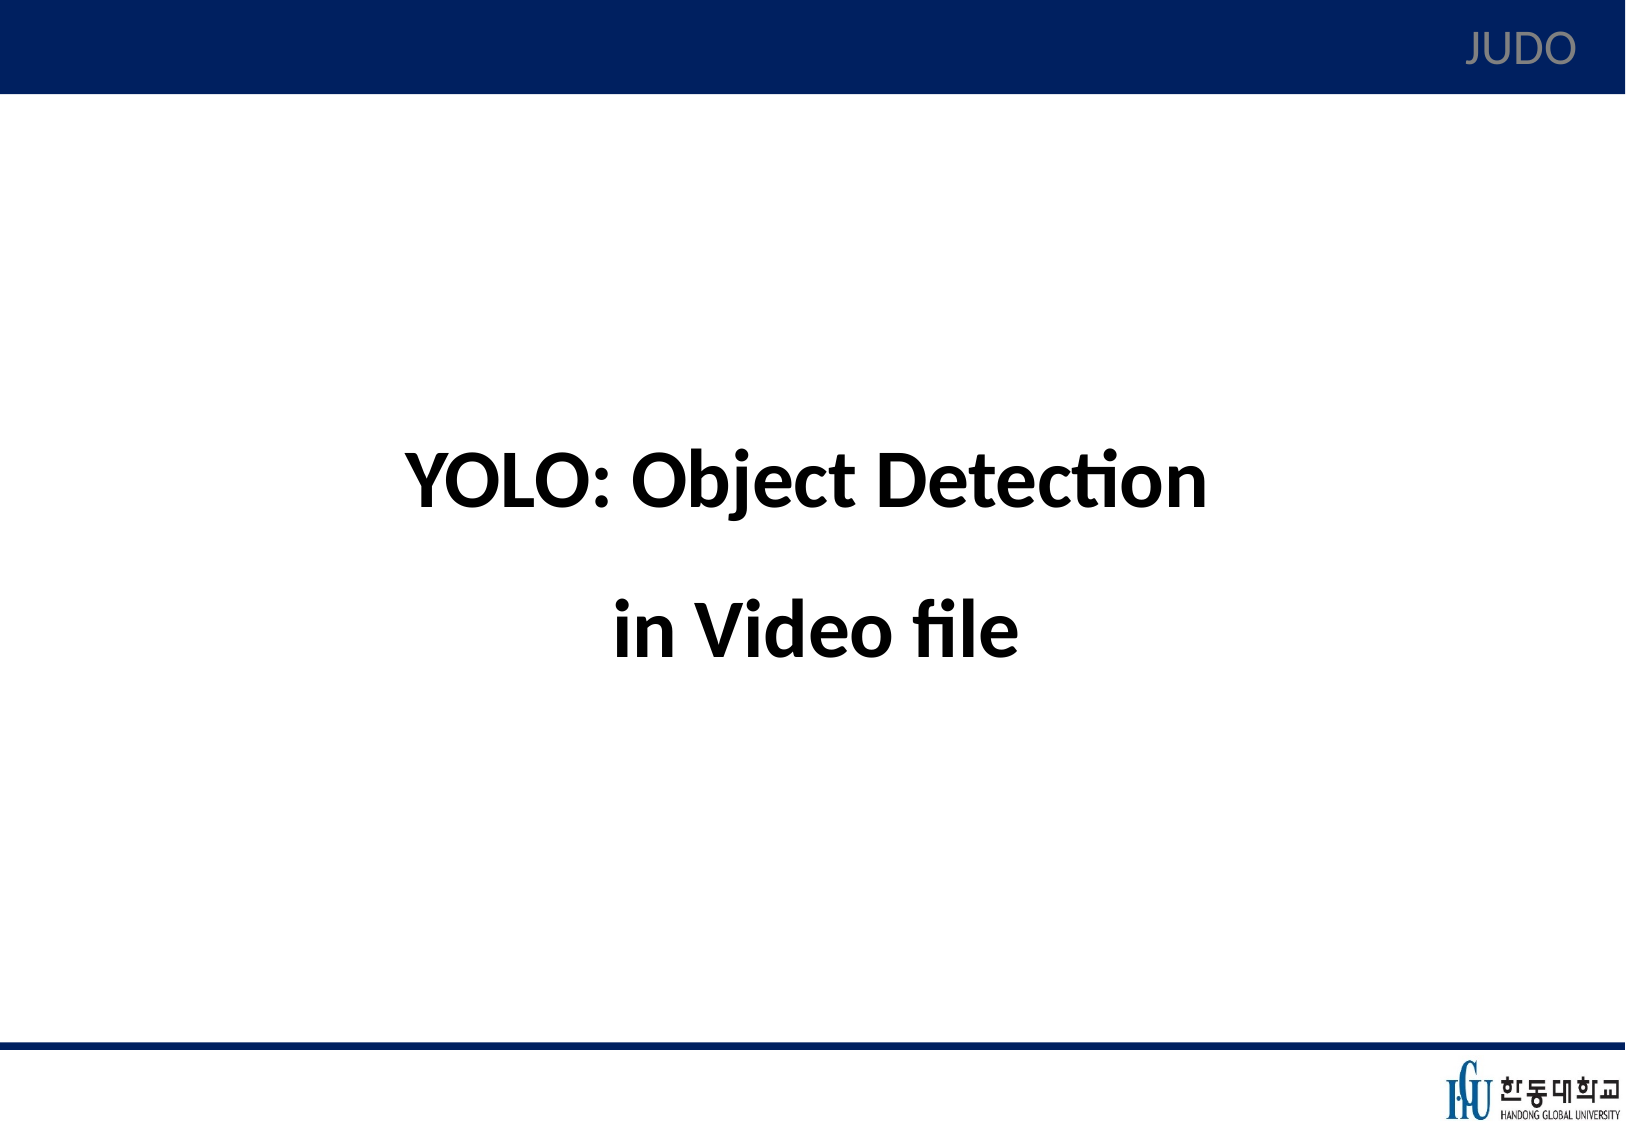

JUDO
YOLO: Object Detection
in Video file